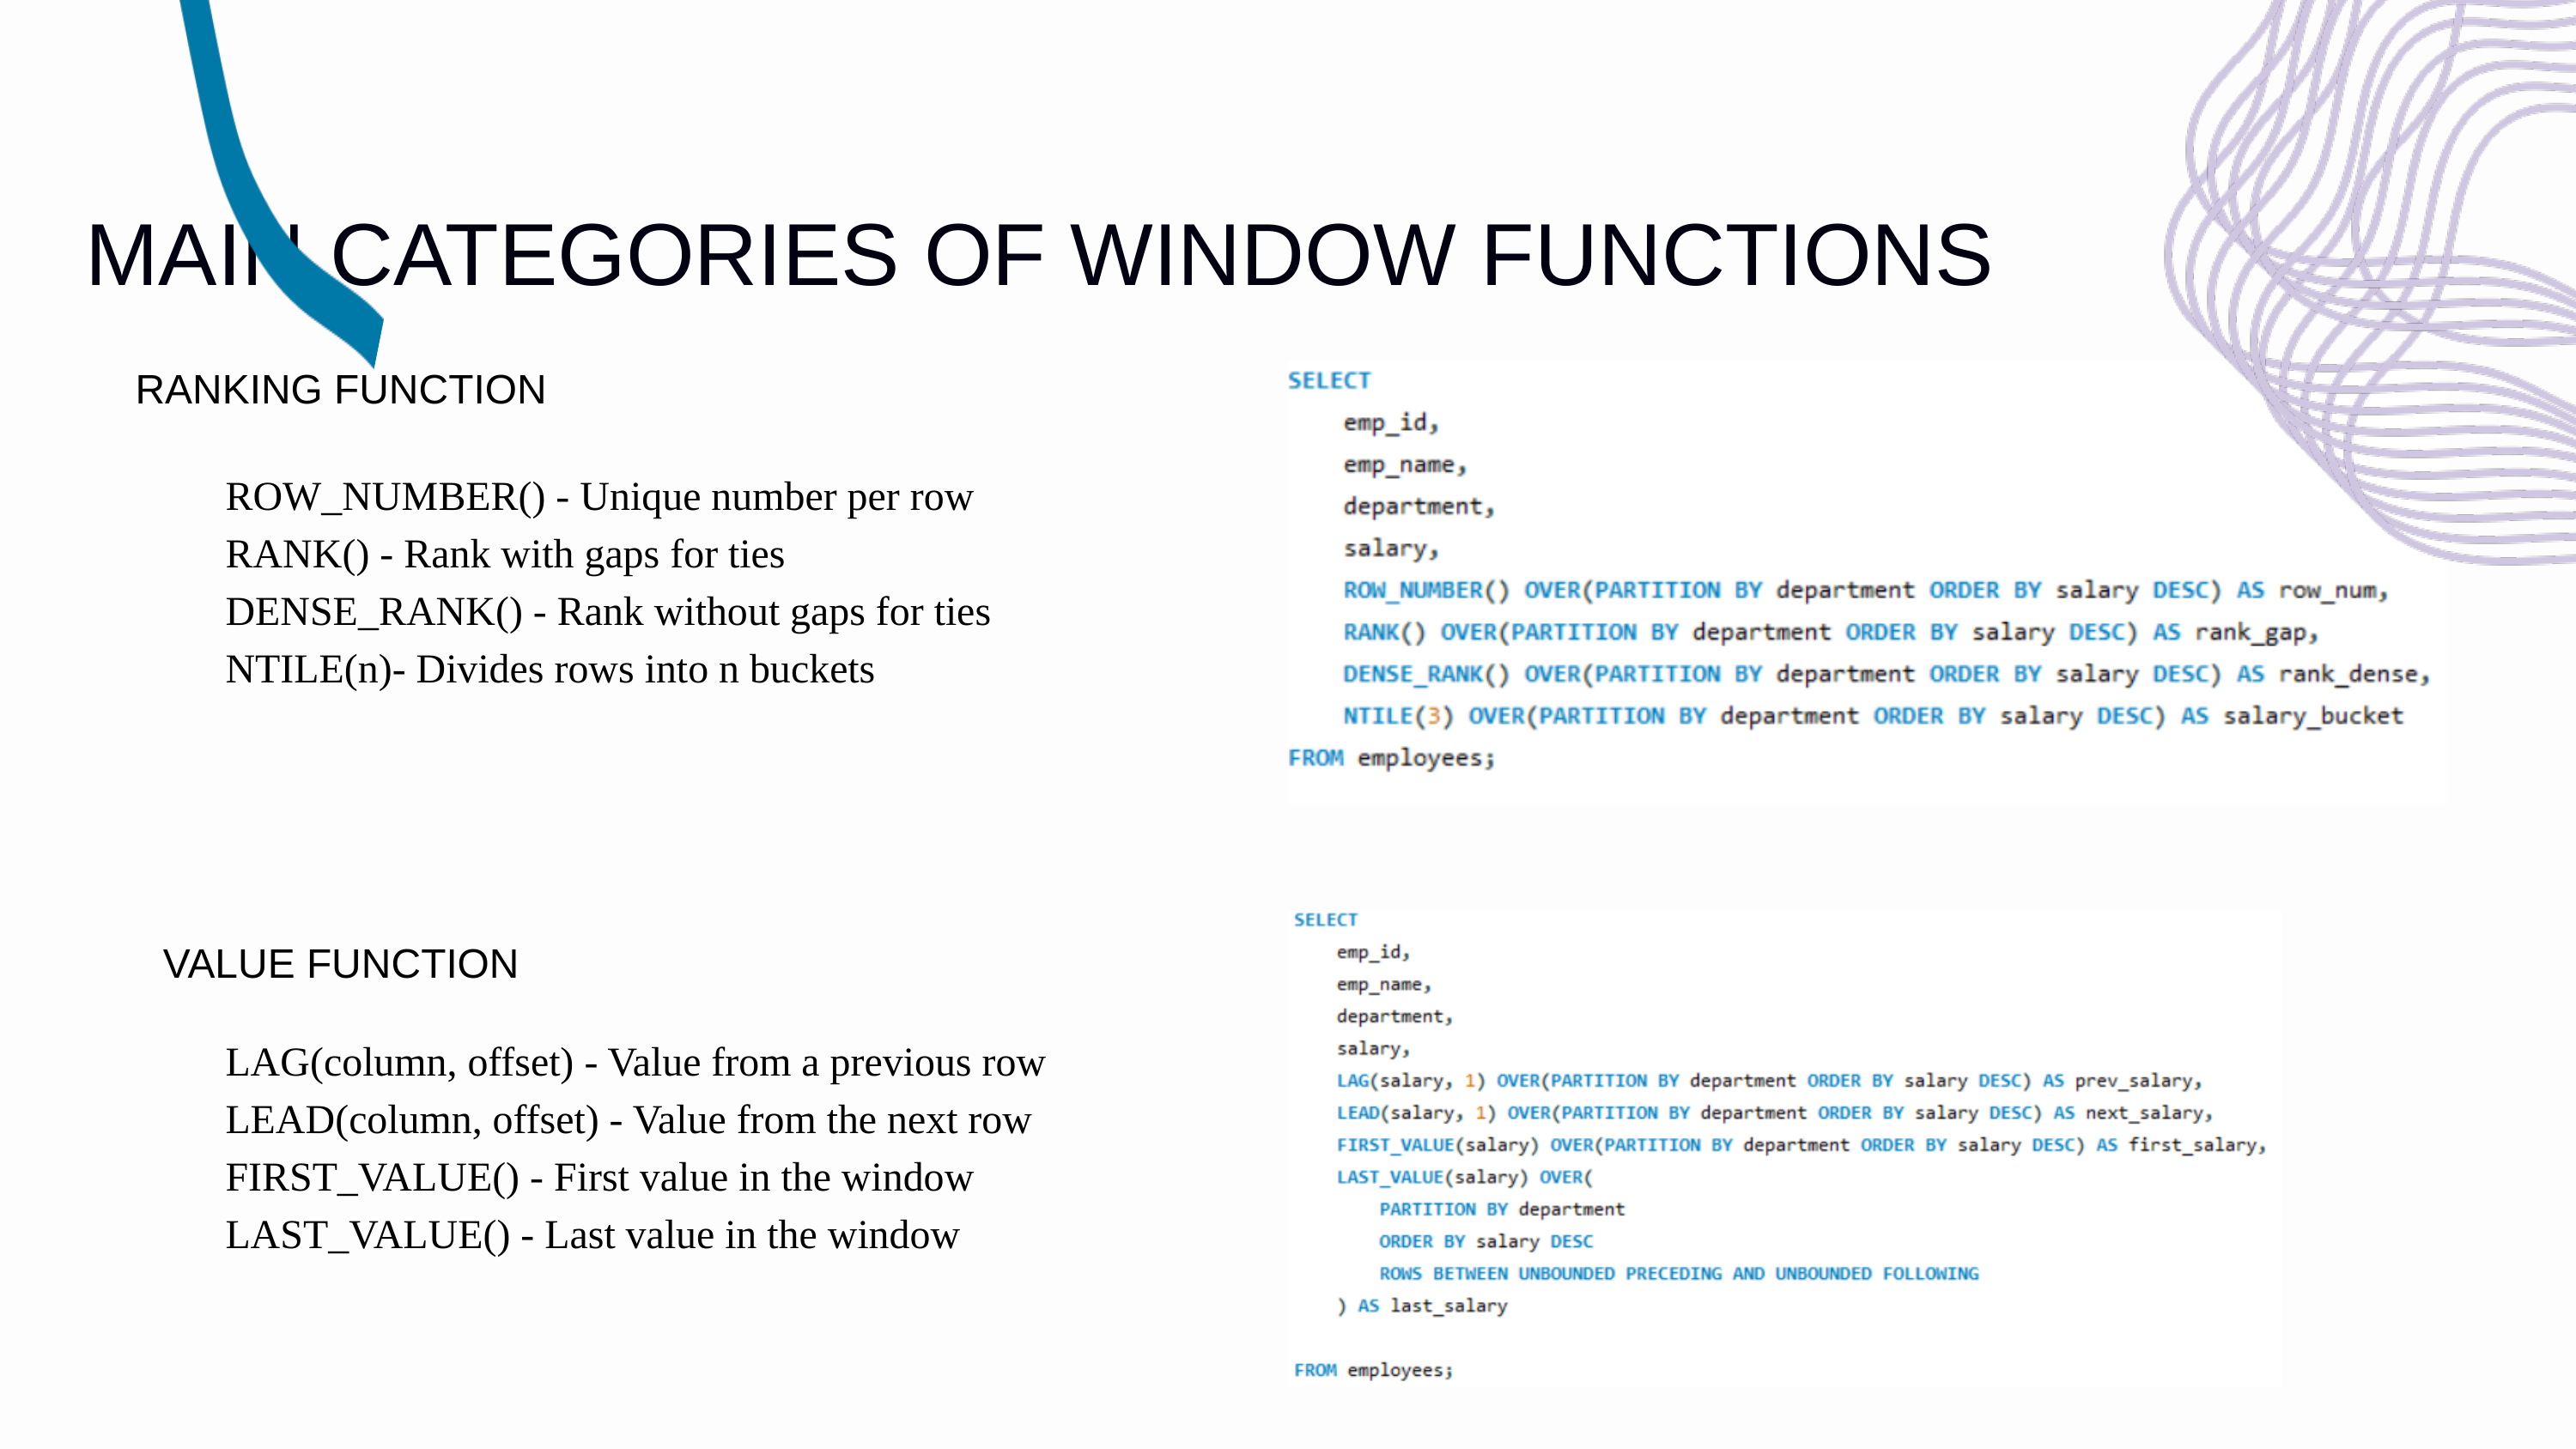

MAIN CATEGORIES OF WINDOW FUNCTIONS
RANKING FUNCTION

ROW_NUMBER() - Unique number per row
RANK() - Rank with gaps for ties
DENSE_RANK() - Rank without gaps for ties
NTILE(n)- Divides rows into n buckets

VALUE FUNCTION
LAG(column, offset) - Value from a previous row
LEAD(column, offset) - Value from the next row
FIRST_VALUE() - First value in the window
LAST_VALUE() - Last value in the window